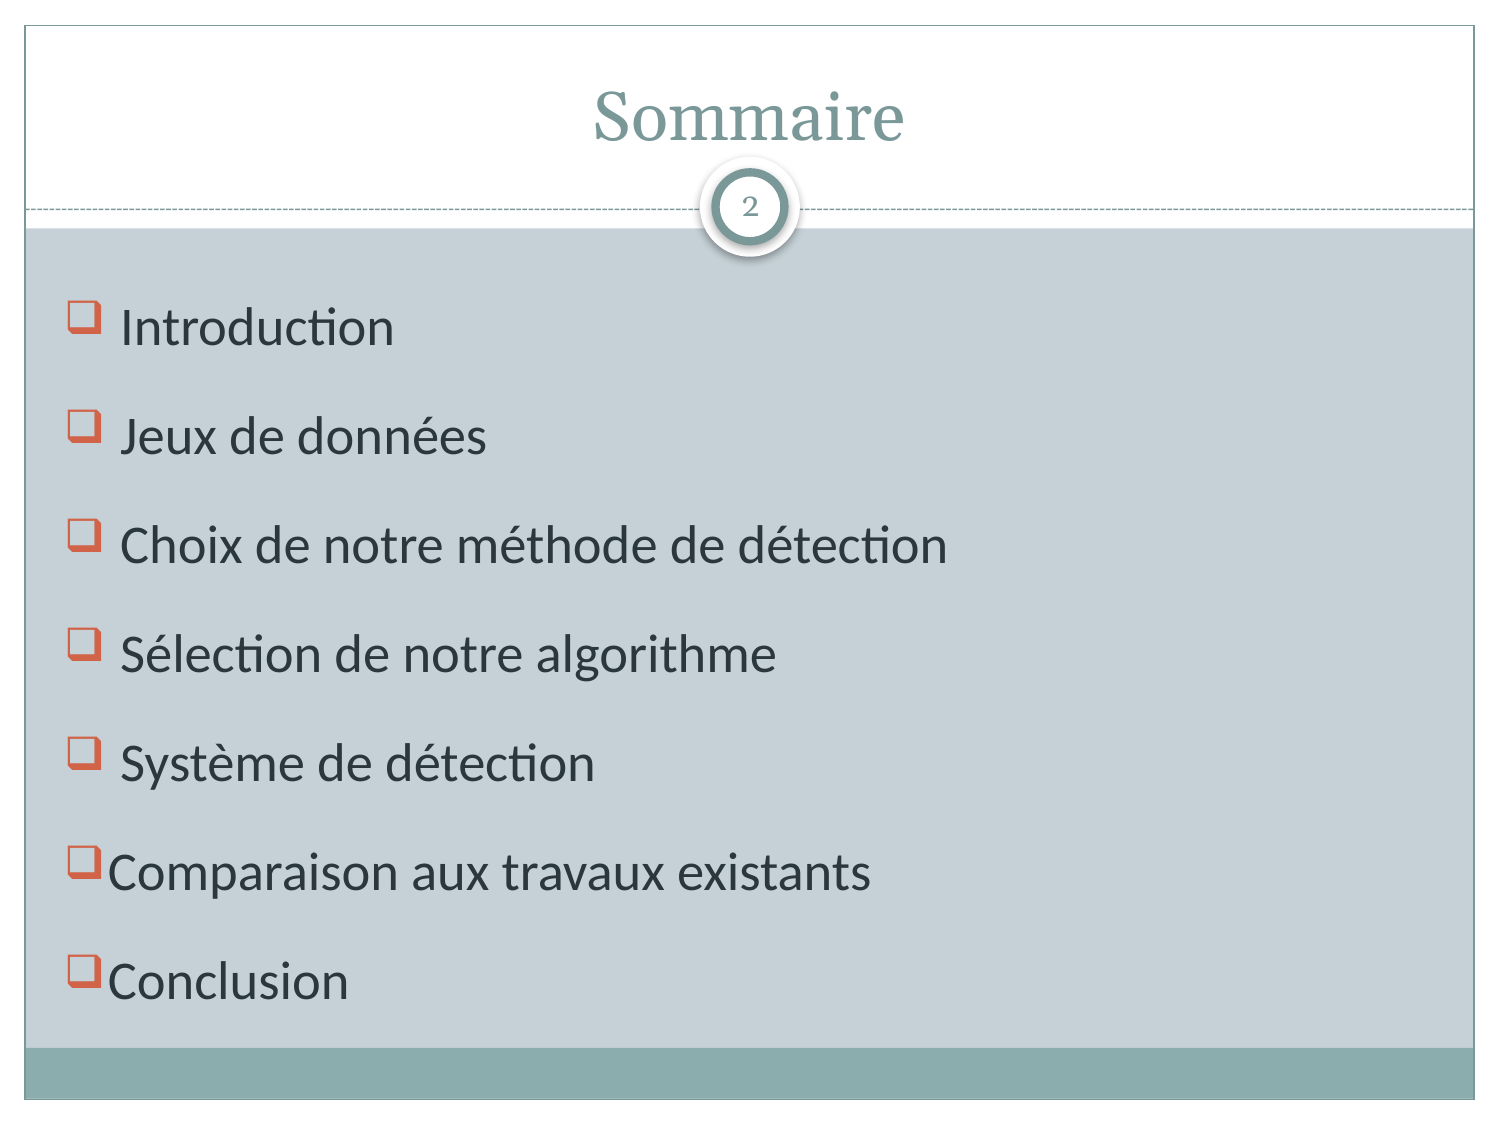

Sommaire
2
 Introduction
 Jeux de données
 Choix de notre méthode de détection
 Sélection de notre algorithme
 Système de détection
Comparaison aux travaux existants
Conclusion